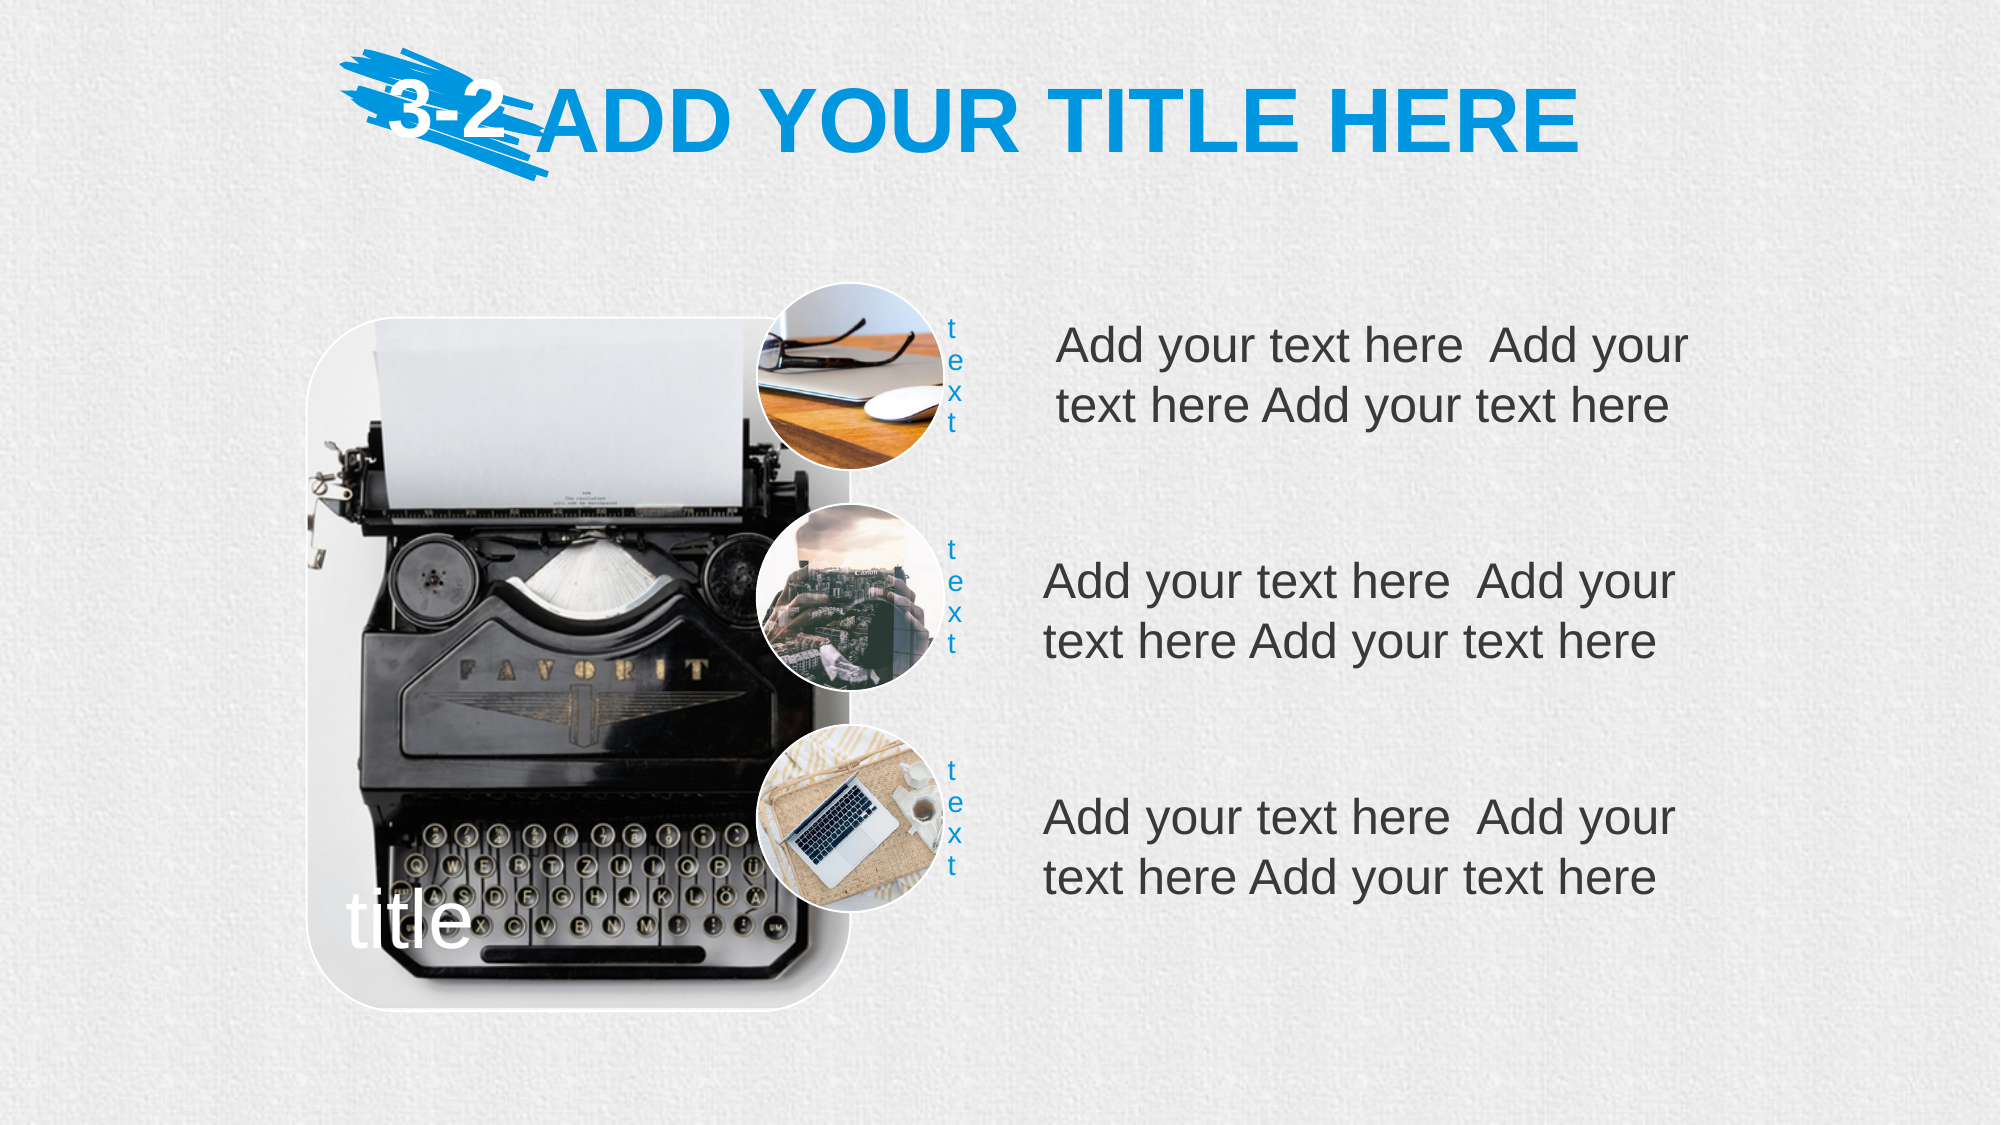

3-2
ADD YOUR TITLE HERE
title
text
text
text
Add your text here  Add your text here Add your text here
Add your text here  Add your text here Add your text here
Add your text here  Add your text here Add your text here